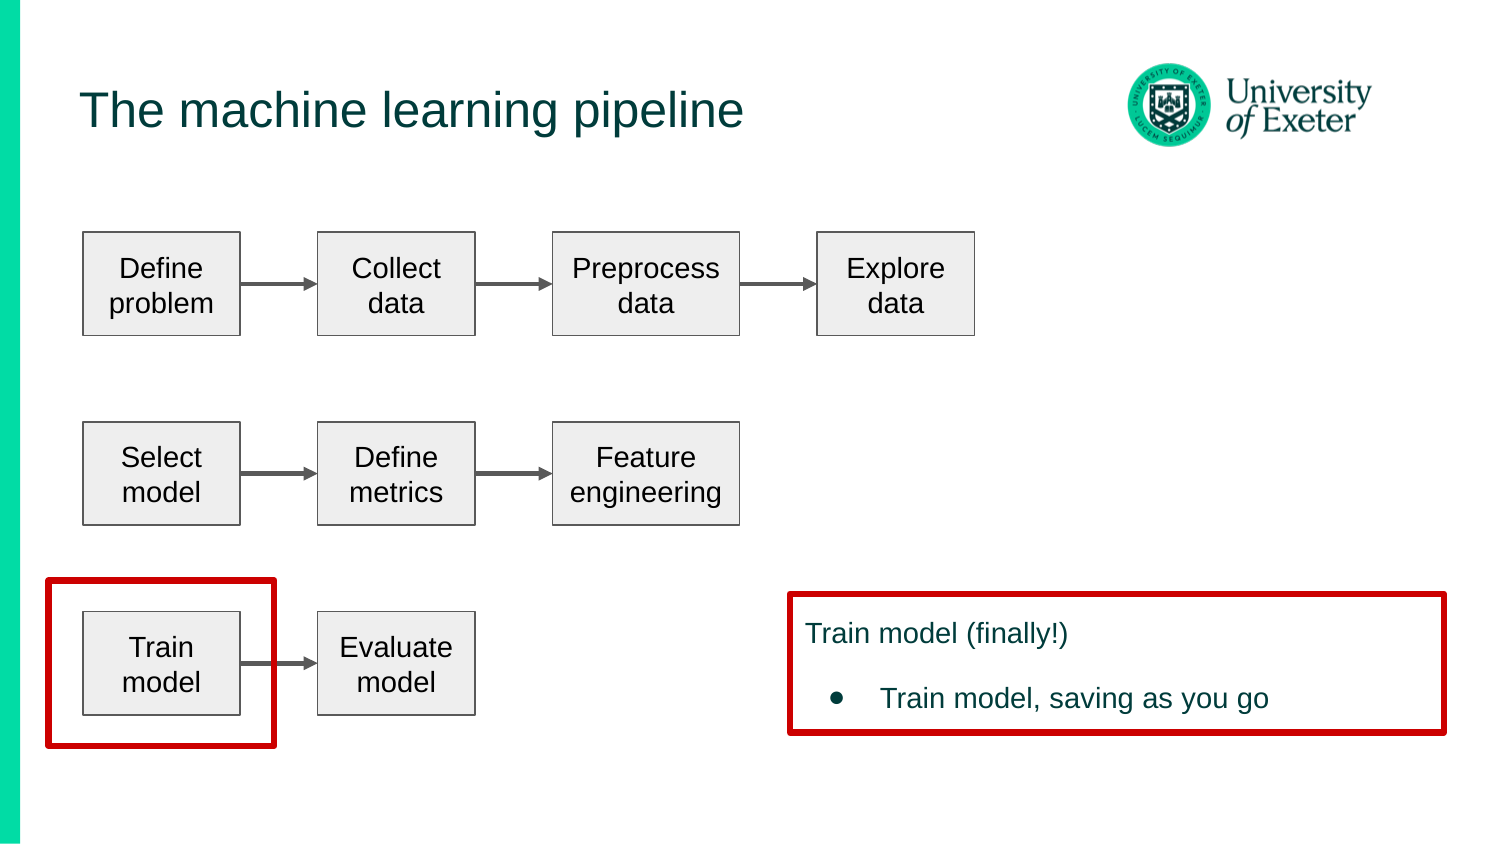

# The machine learning pipeline

Define problem
Collect data
Preprocess data
Explore data
Select model
Define metrics
Feature engineering

Train model (finally!)
Train model, saving as you go
Train model
Evaluate model